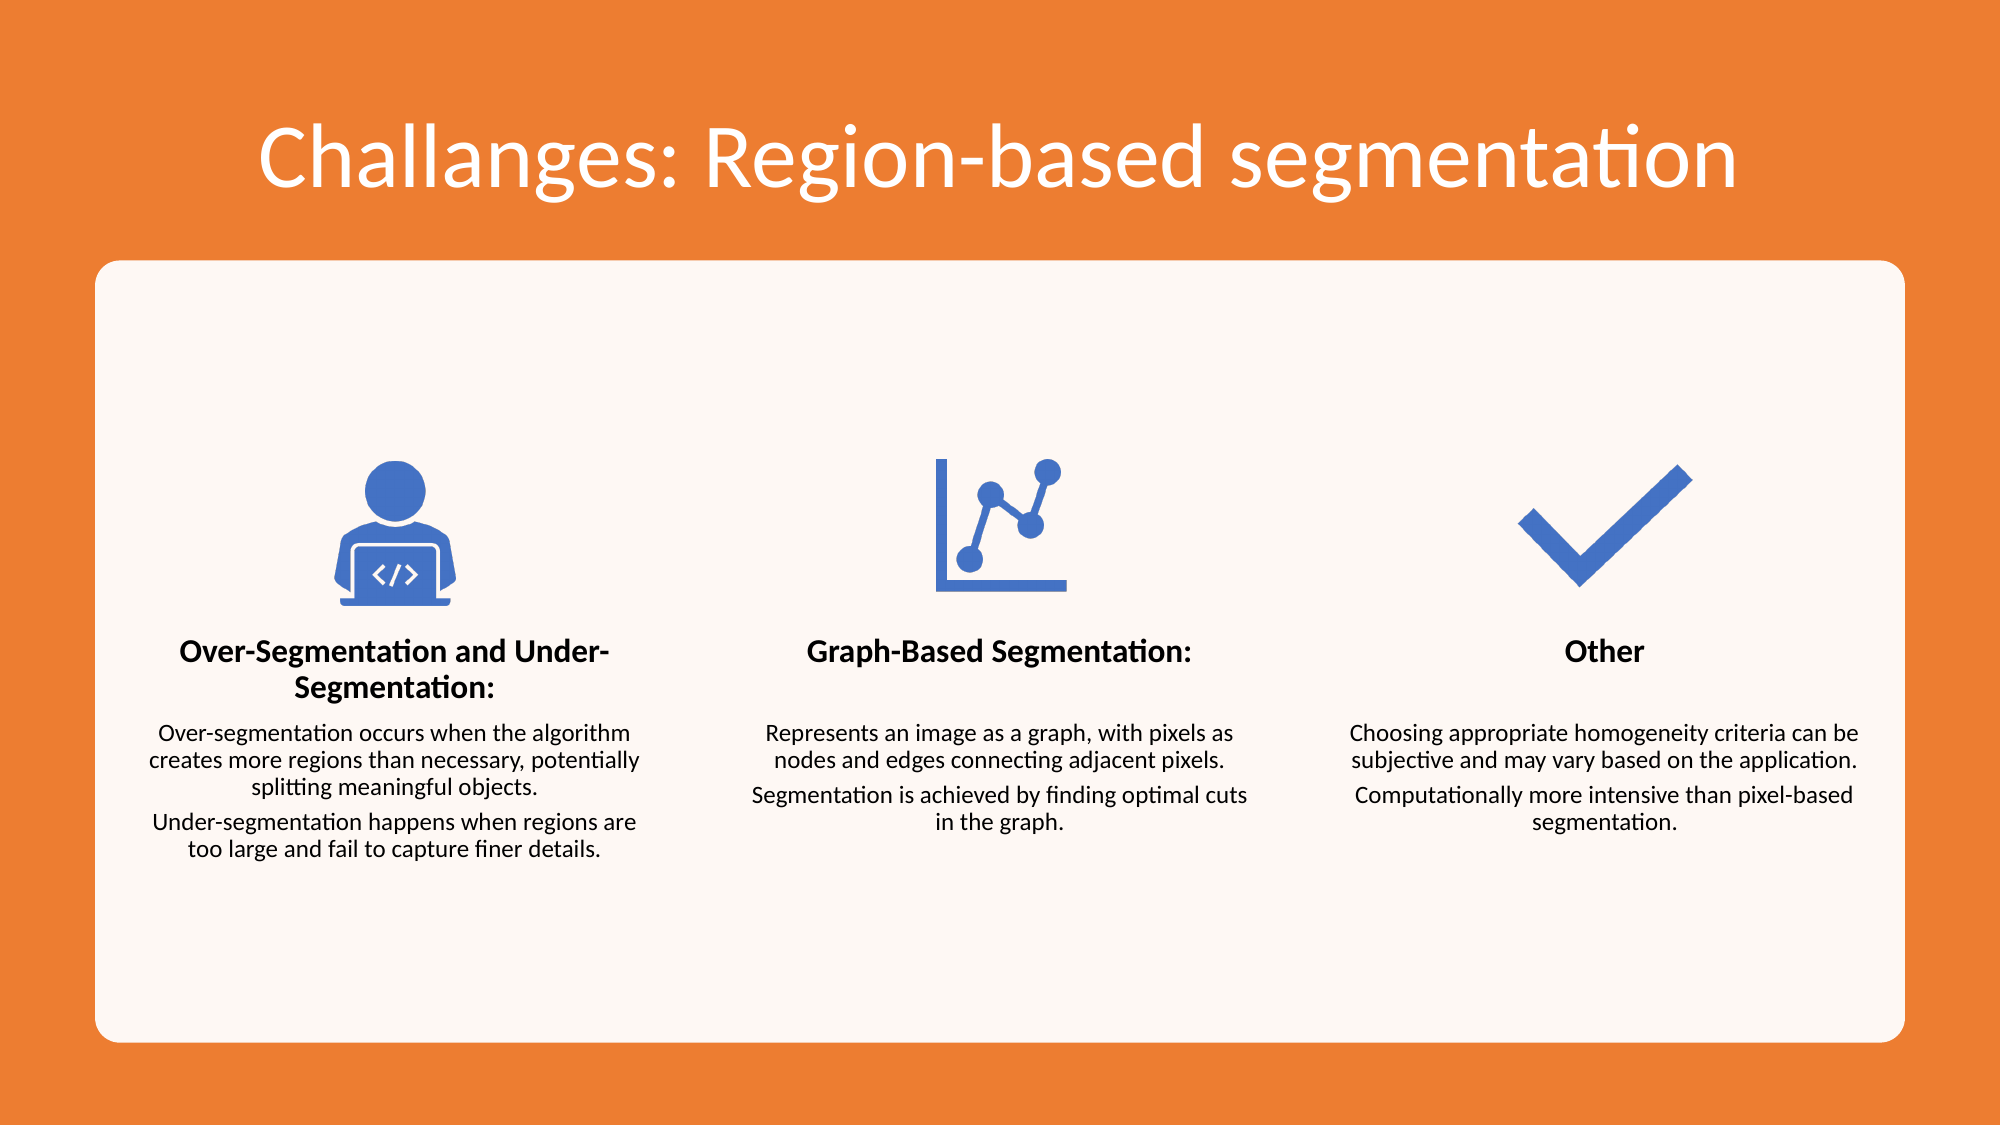

# Challanges: Region-based segmentation

Over-Segmentation and Under-Segmentation:
Over-segmentation occurs when the algorithm creates more regions than necessary, potentially splitting meaningful objects.
Under-segmentation happens when regions are too large and fail to capture finer details.
Graph-Based Segmentation:
Represents an image as a graph, with pixels as nodes and edges connecting adjacent pixels.
Segmentation is achieved by finding optimal cuts in the graph.
Other
Choosing appropriate homogeneity criteria can be subjective and may vary based on the application.
Computationally more intensive than pixel-based segmentation.